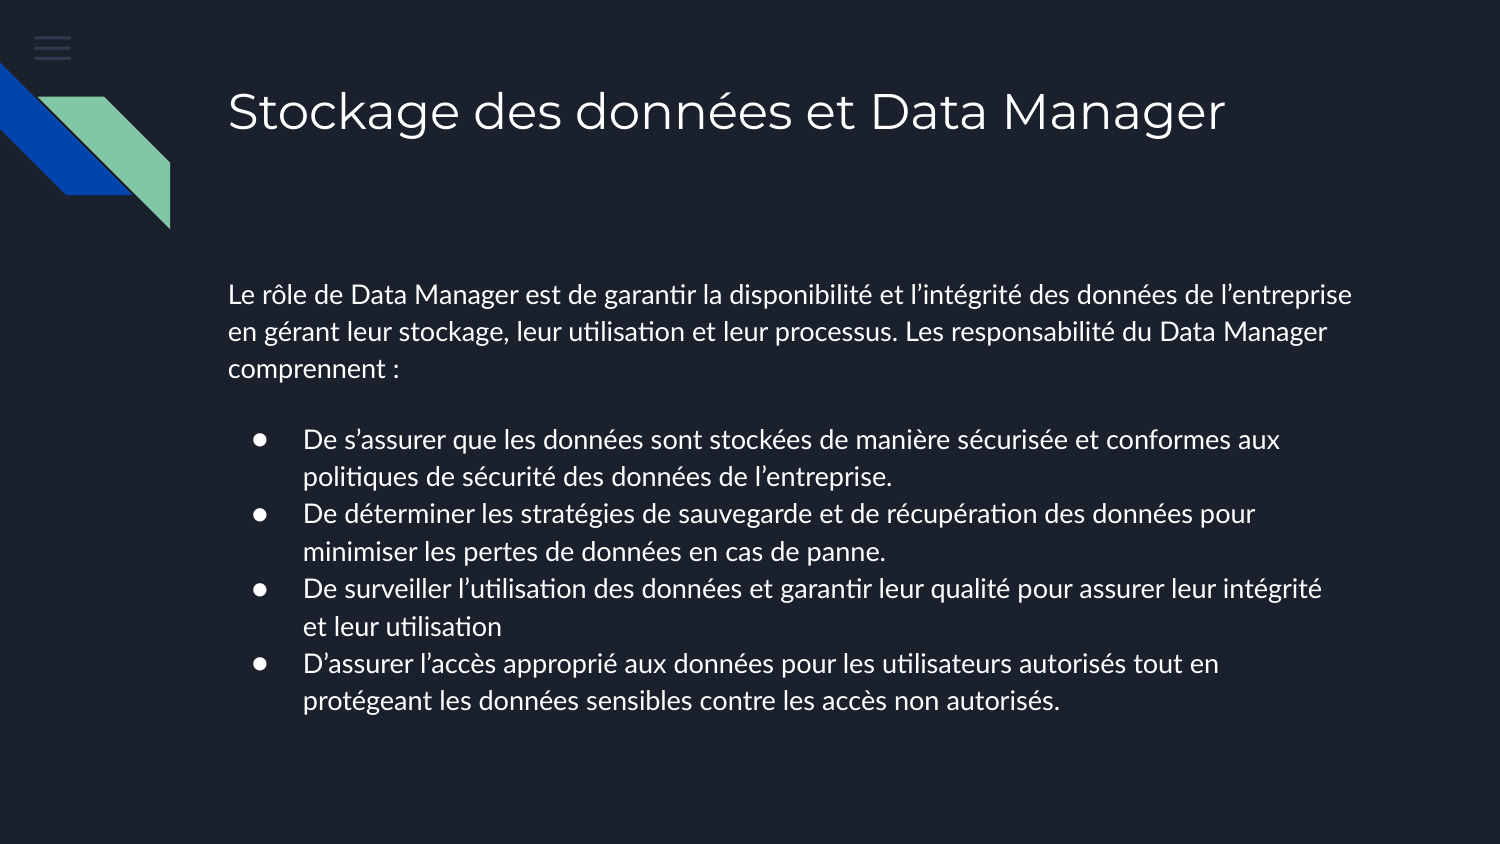

# Stockage des données et Data Manager
Le rôle de Data Manager est de garantir la disponibilité et l’intégrité des données de l’entreprise en gérant leur stockage, leur utilisation et leur processus. Les responsabilité du Data Manager comprennent :
De s’assurer que les données sont stockées de manière sécurisée et conformes aux politiques de sécurité des données de l’entreprise.
De déterminer les stratégies de sauvegarde et de récupération des données pour minimiser les pertes de données en cas de panne.
De surveiller l’utilisation des données et garantir leur qualité pour assurer leur intégrité et leur utilisation
D’assurer l’accès approprié aux données pour les utilisateurs autorisés tout en protégeant les données sensibles contre les accès non autorisés.